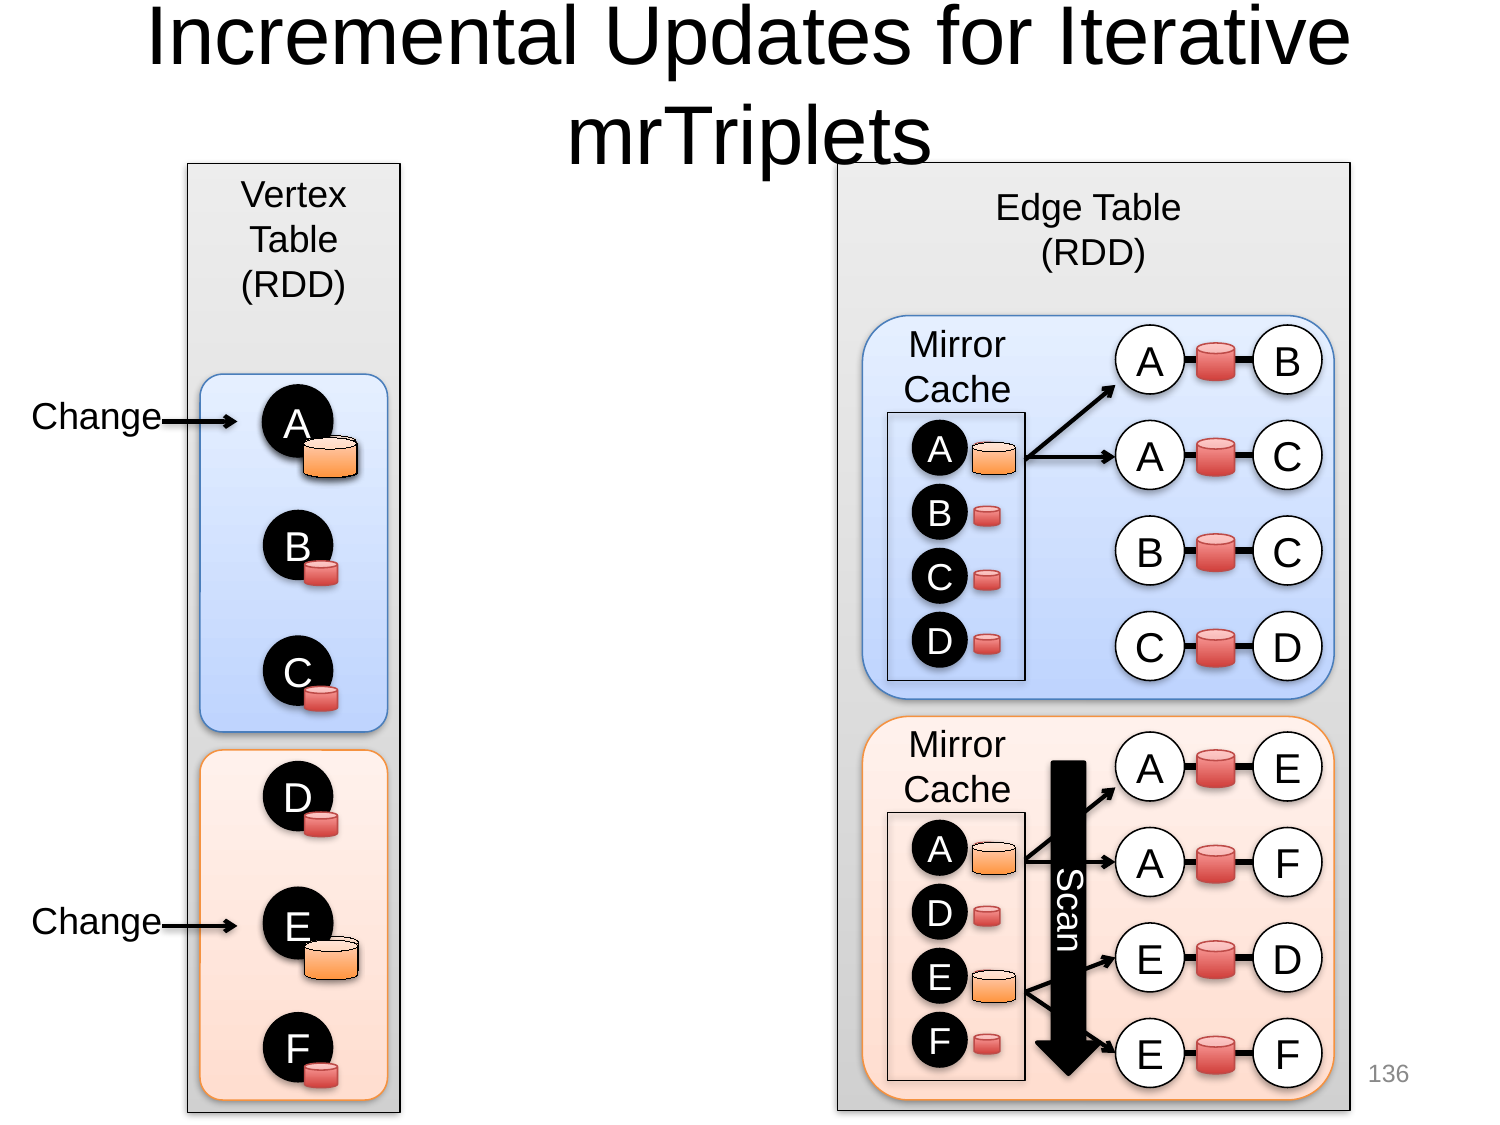

Incremental Updates for Iterative mrTriplets
Vertex Table (RDD)

Edge Table
(RDD)
Mirror
Cache

A
B

A
C

B
C

C
D

A
E

A
F

E
D

E
F

A

B

C

D

E

F

Change

A

A

A

B

C

D

Mirror
Cache

A

D

E

F

Scan
Change

E

136